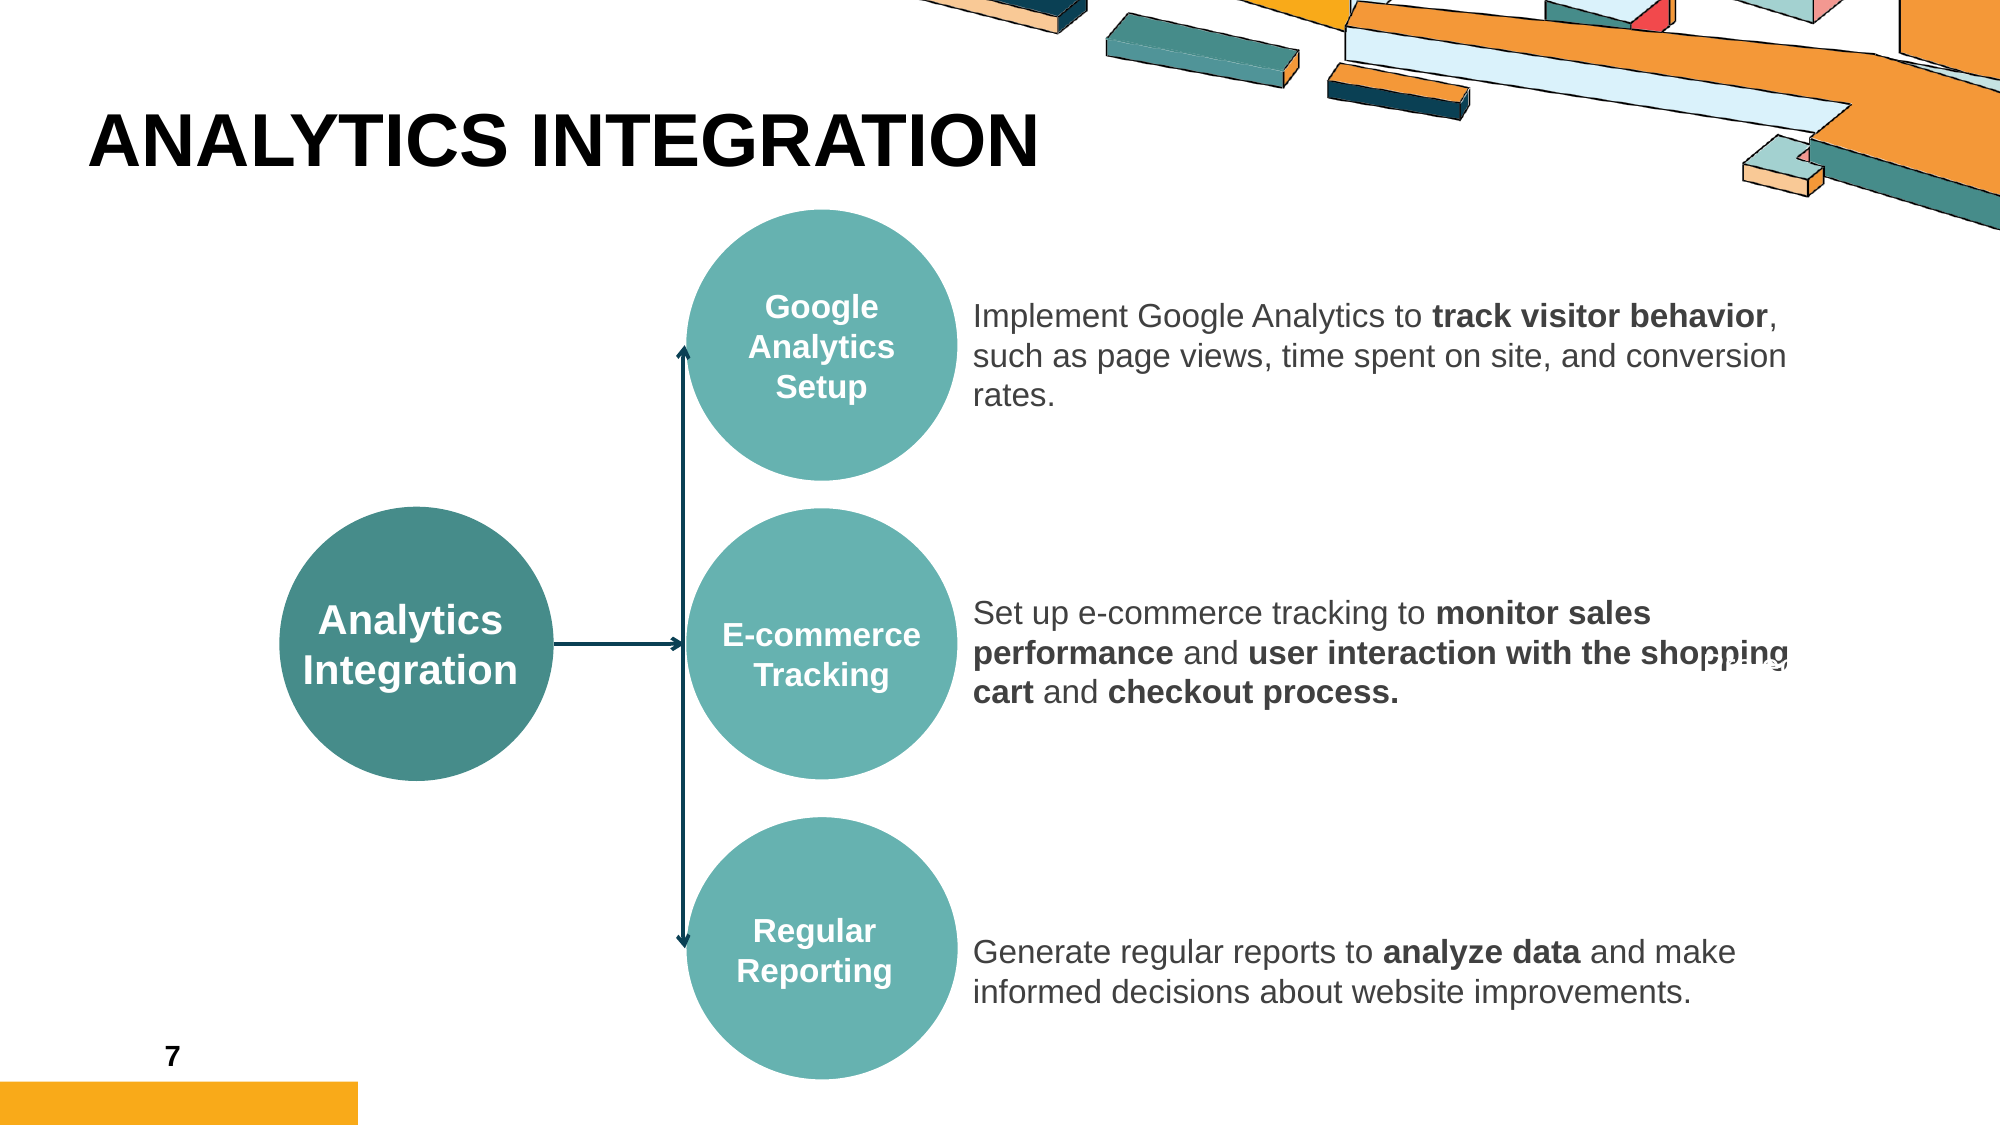

Analytics integration

Google Analytics Setup
Implement Google Analytics to track visitor behavior, such as page views, time spent on site, and conversion rates.
Tasks

Management Objectives
Set up e-commerce tracking to monitor sales performance and user interaction with the shopping cart and checkout process.
Analytics Integration
E-commerce Tracking
Project Objectives
Schedules

Regular Reporting
Generate regular reports to analyze data and make informed decisions about website improvements.
7